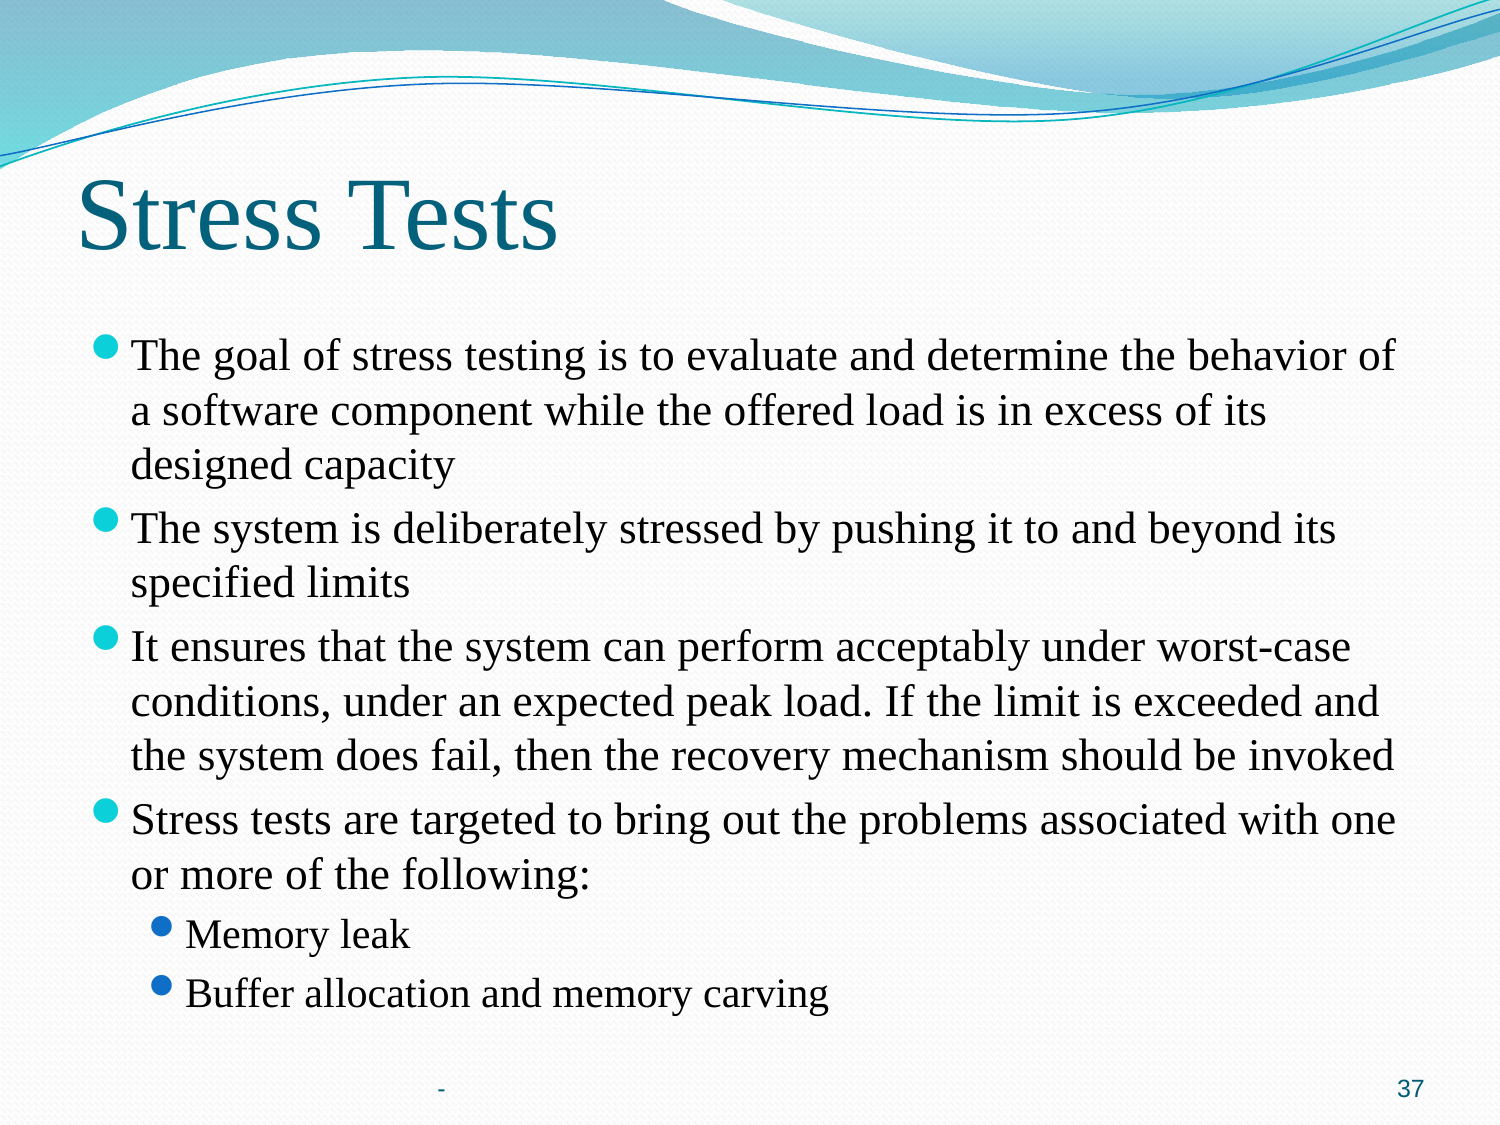

# Stress Tests
The goal of stress testing is to evaluate and determine the behavior of a software component while the offered load is in excess of its designed capacity
The system is deliberately stressed by pushing it to and beyond its specified limits
It ensures that the system can perform acceptably under worst-case conditions, under an expected peak load. If the limit is exceeded and the system does fail, then the recovery mechanism should be invoked
Stress tests are targeted to bring out the problems associated with one or more of the following:
Memory leak
Buffer allocation and memory carving

-
37